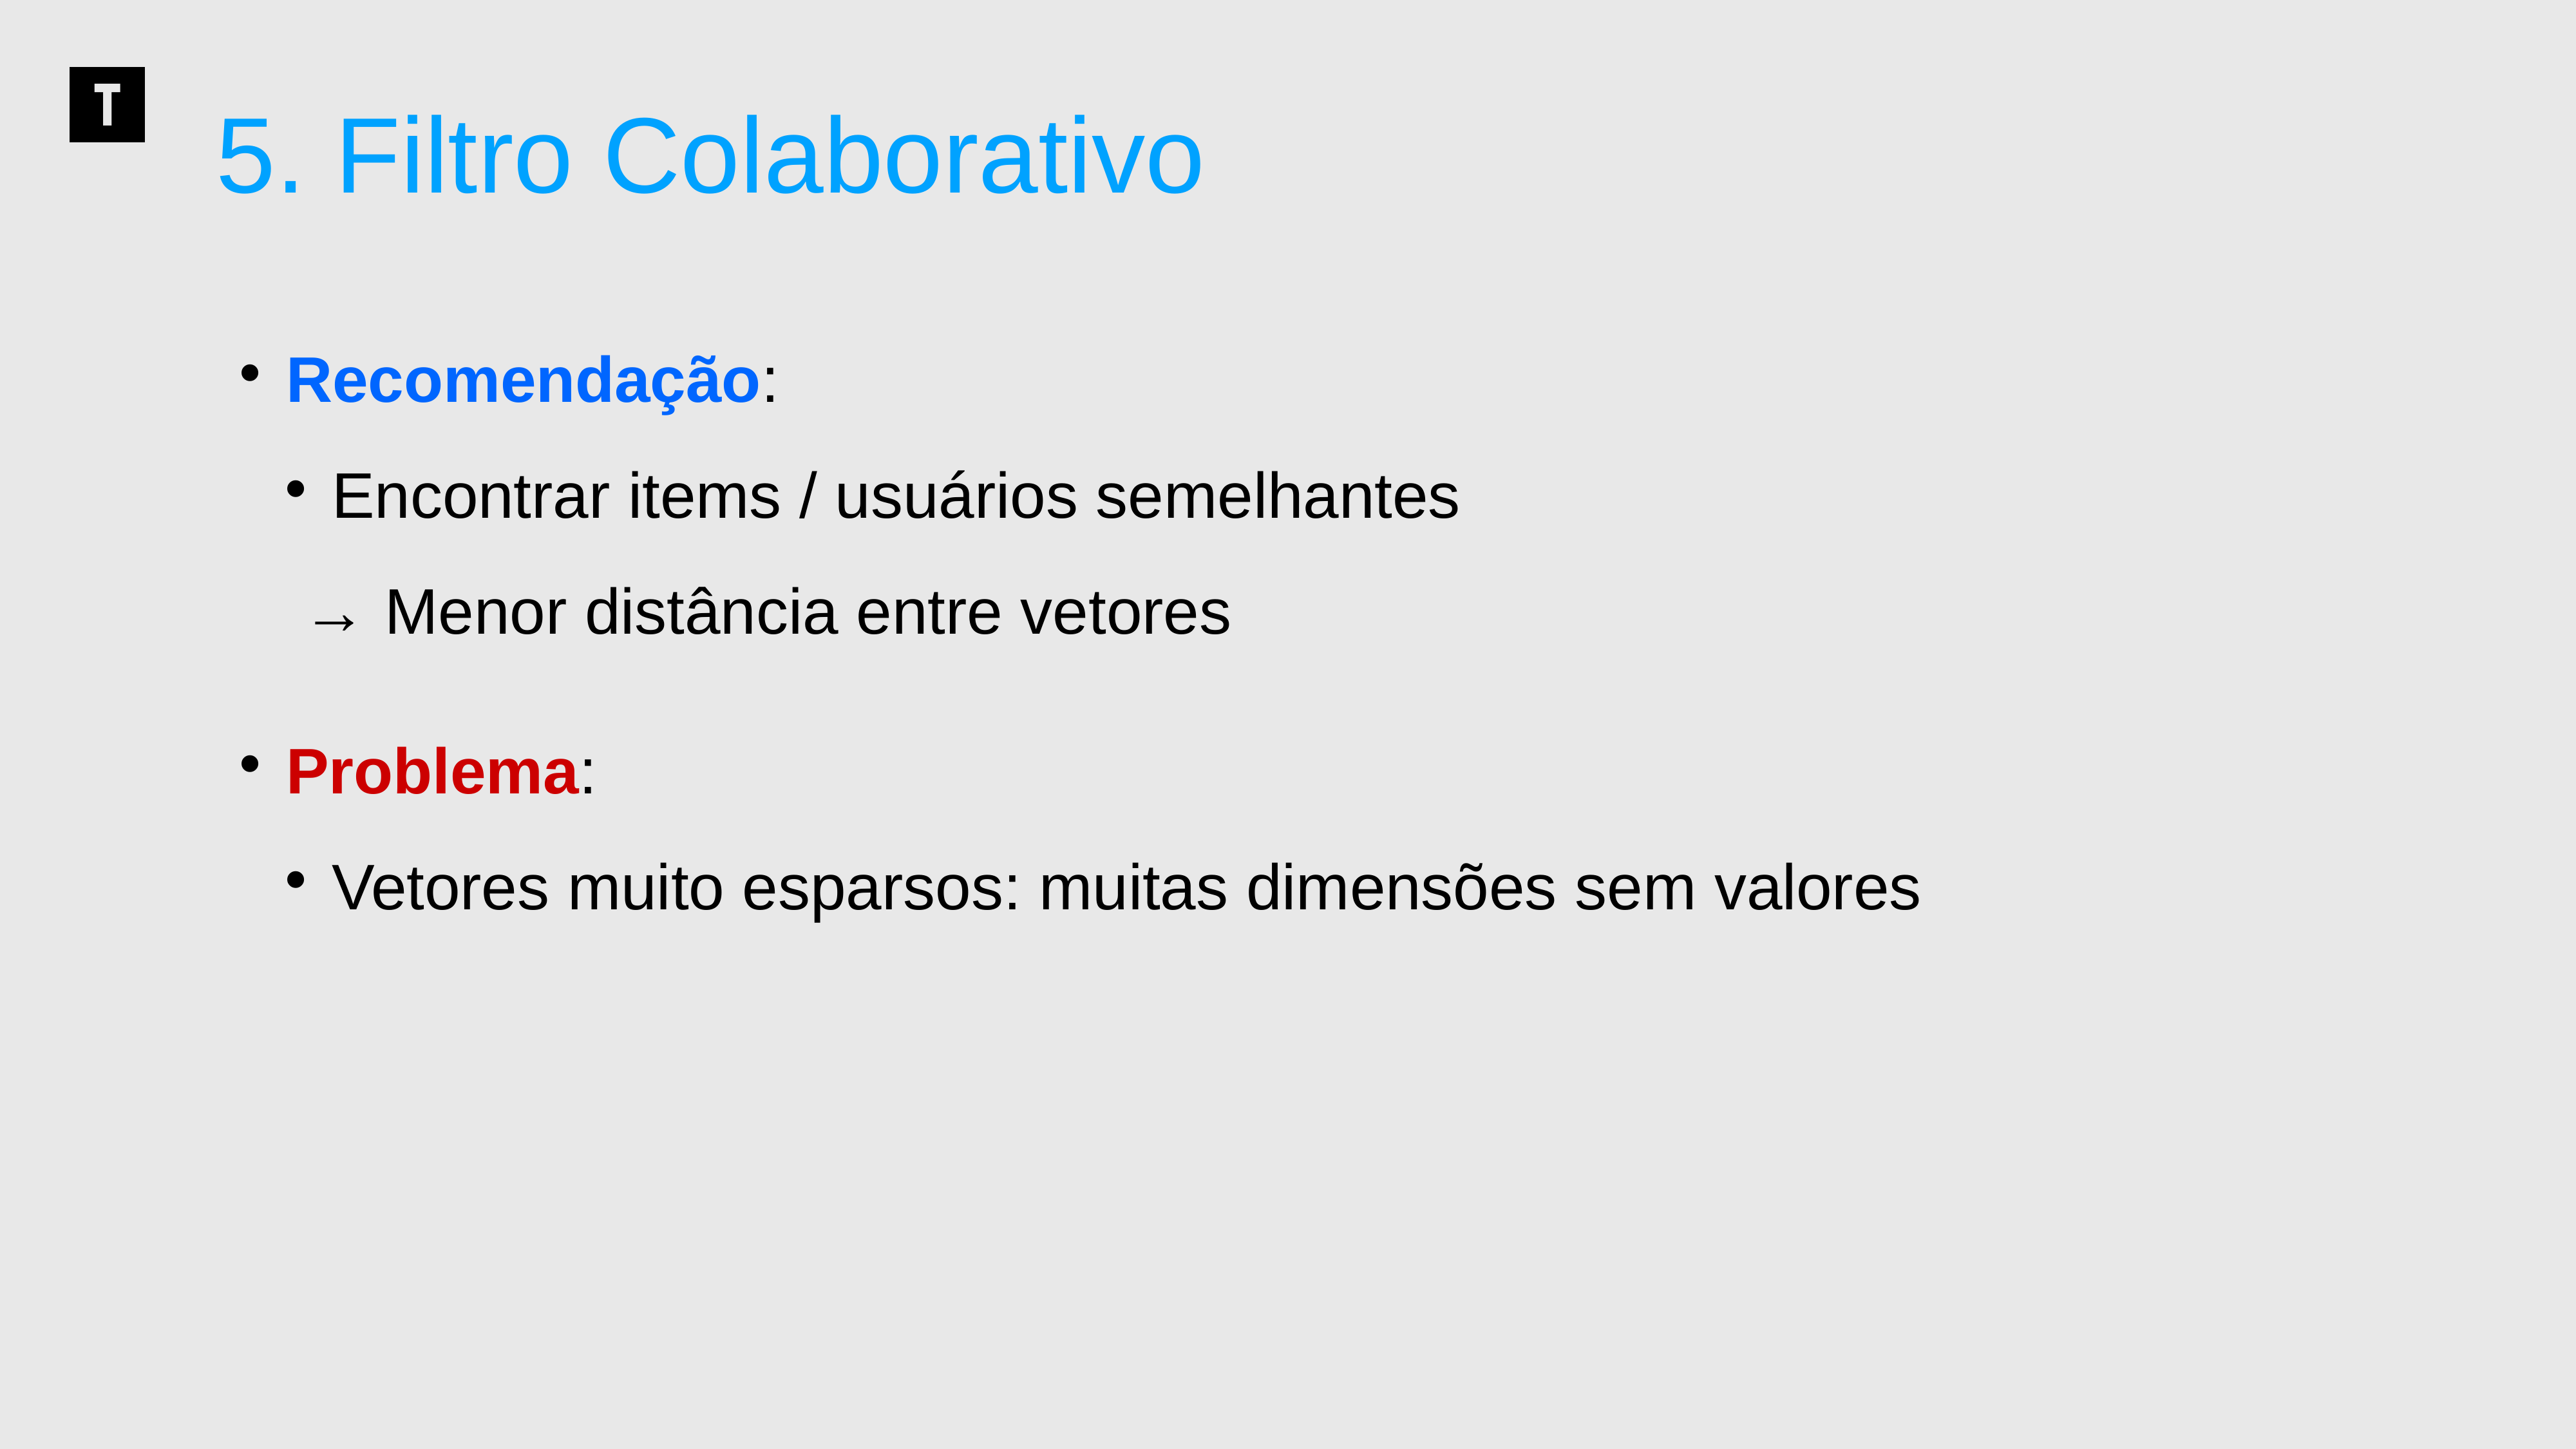

5. Filtro Colaborativo

 Recomendação:
 Encontrar items / usuários semelhantes
 → Menor distância entre vetores

 Problema:
 Vetores muito esparsos: muitas dimensões sem valores